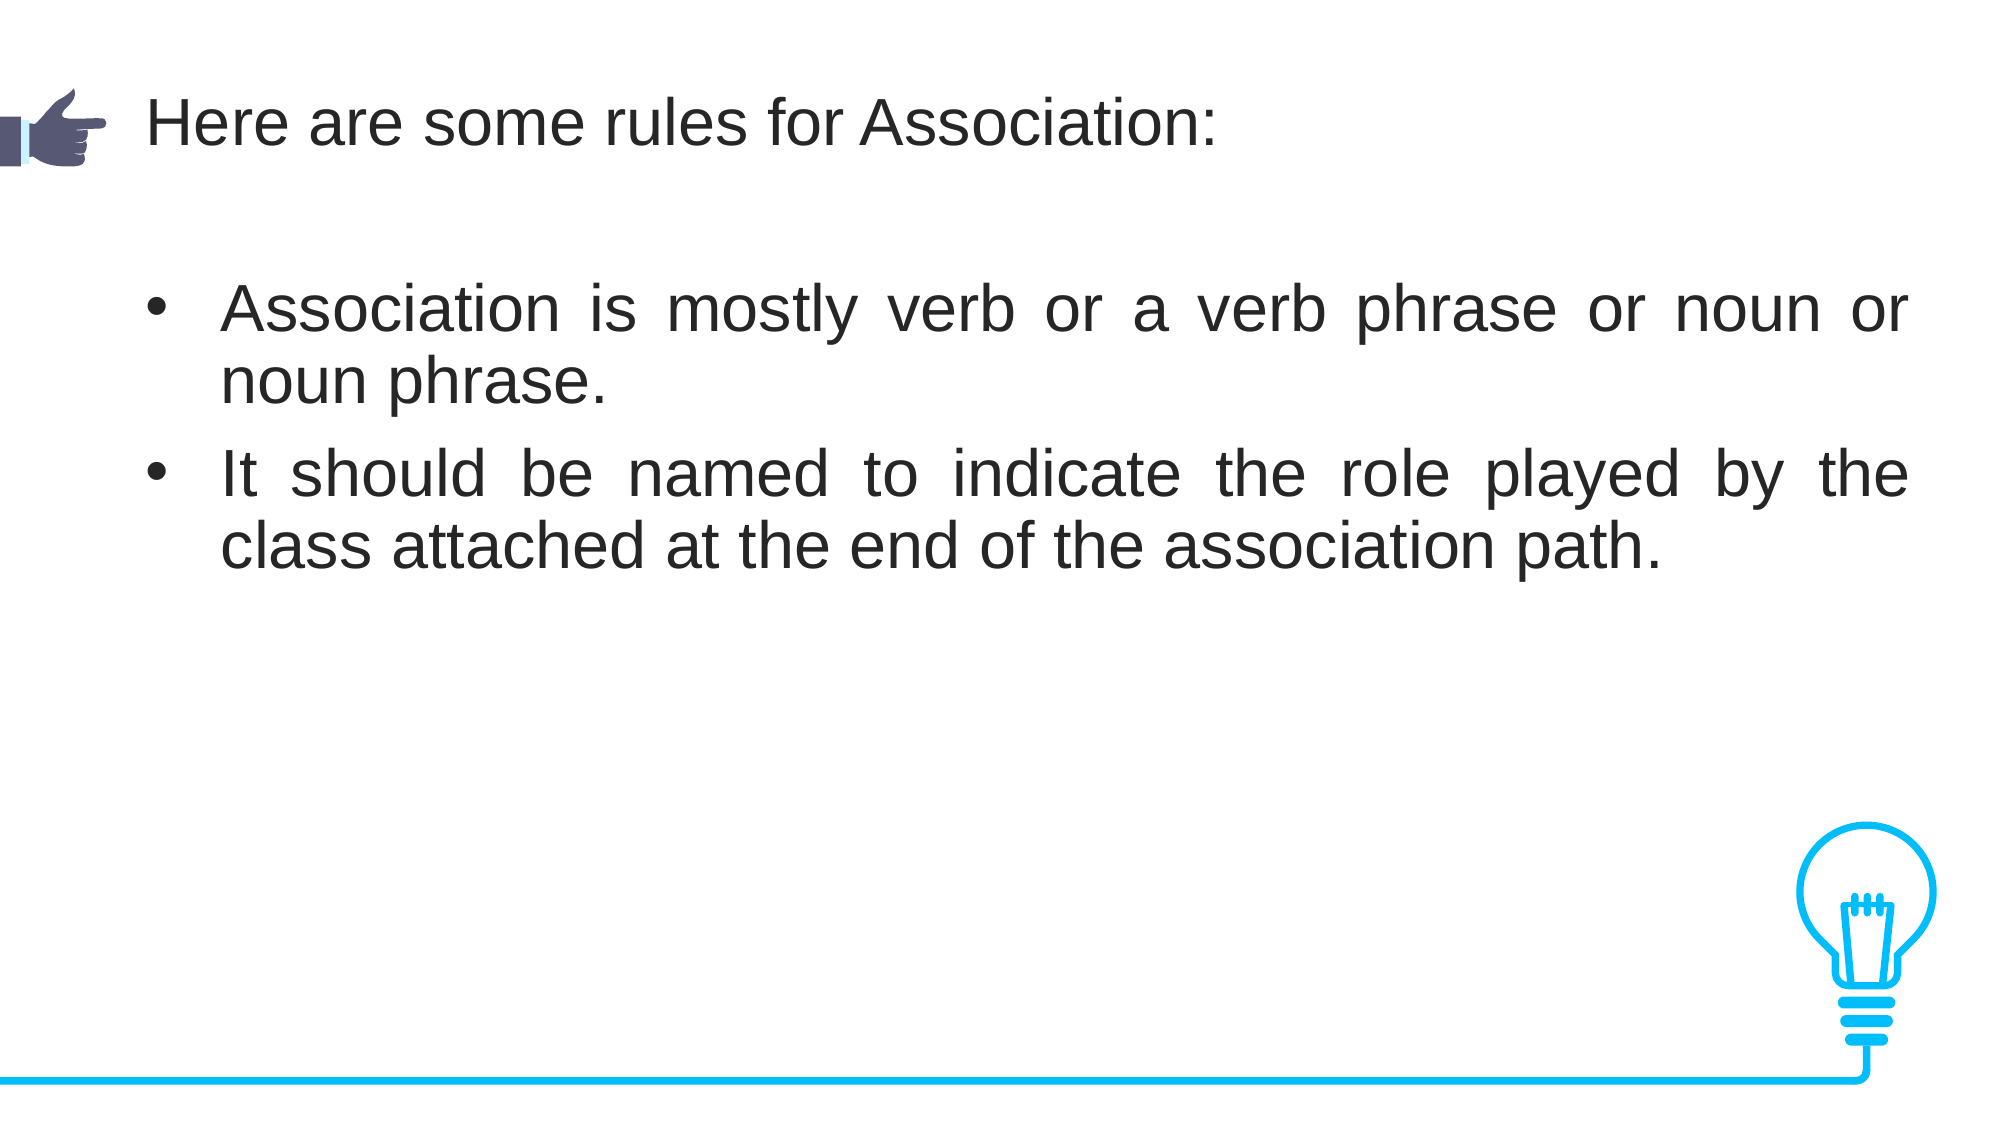

Here are some rules for Association:

Association is mostly verb or a verb phrase or noun or noun phrase.
It should be named to indicate the role played by the class attached at the end of the association path.